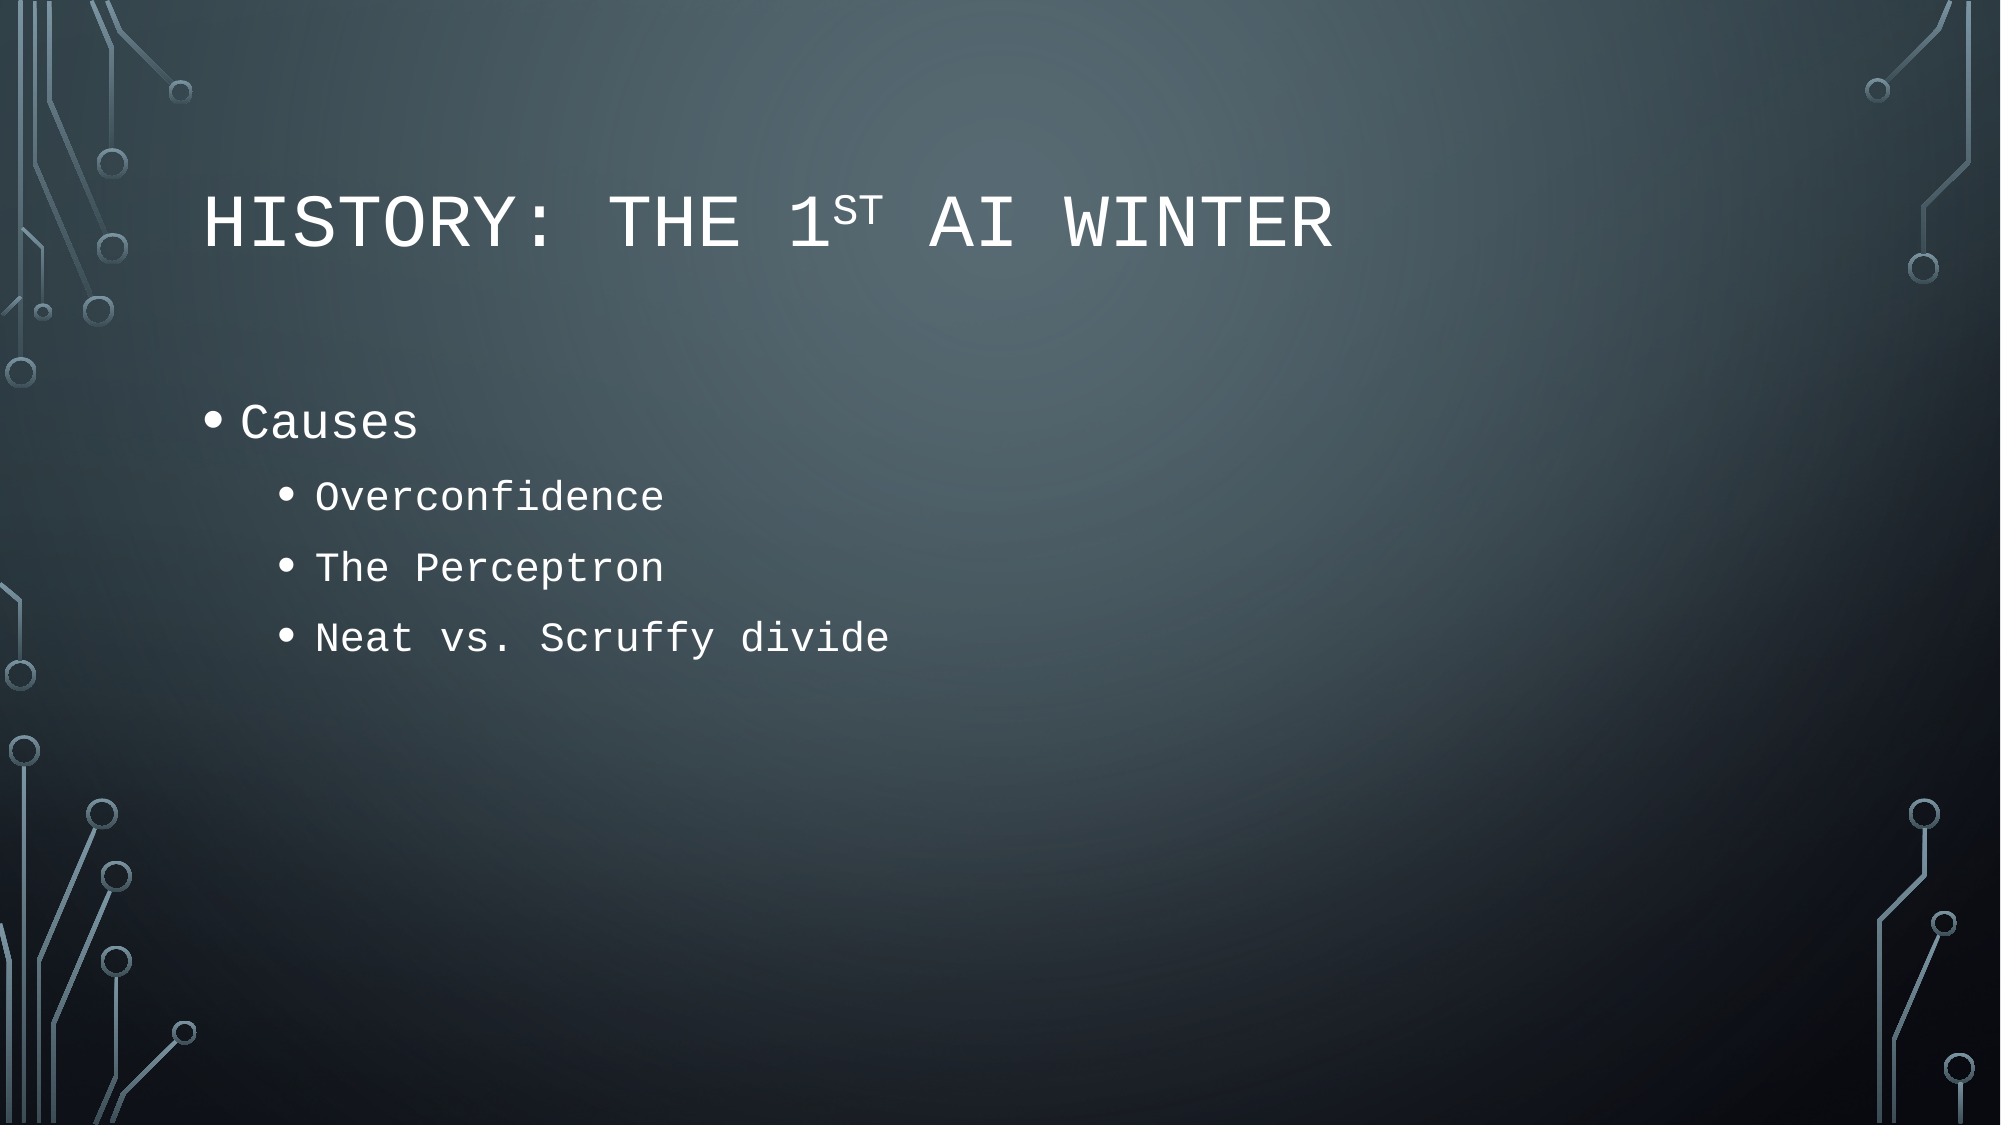

# History: The 1st AI winter
Causes
Overconfidence
The Perceptron
Neat vs. Scruffy divide